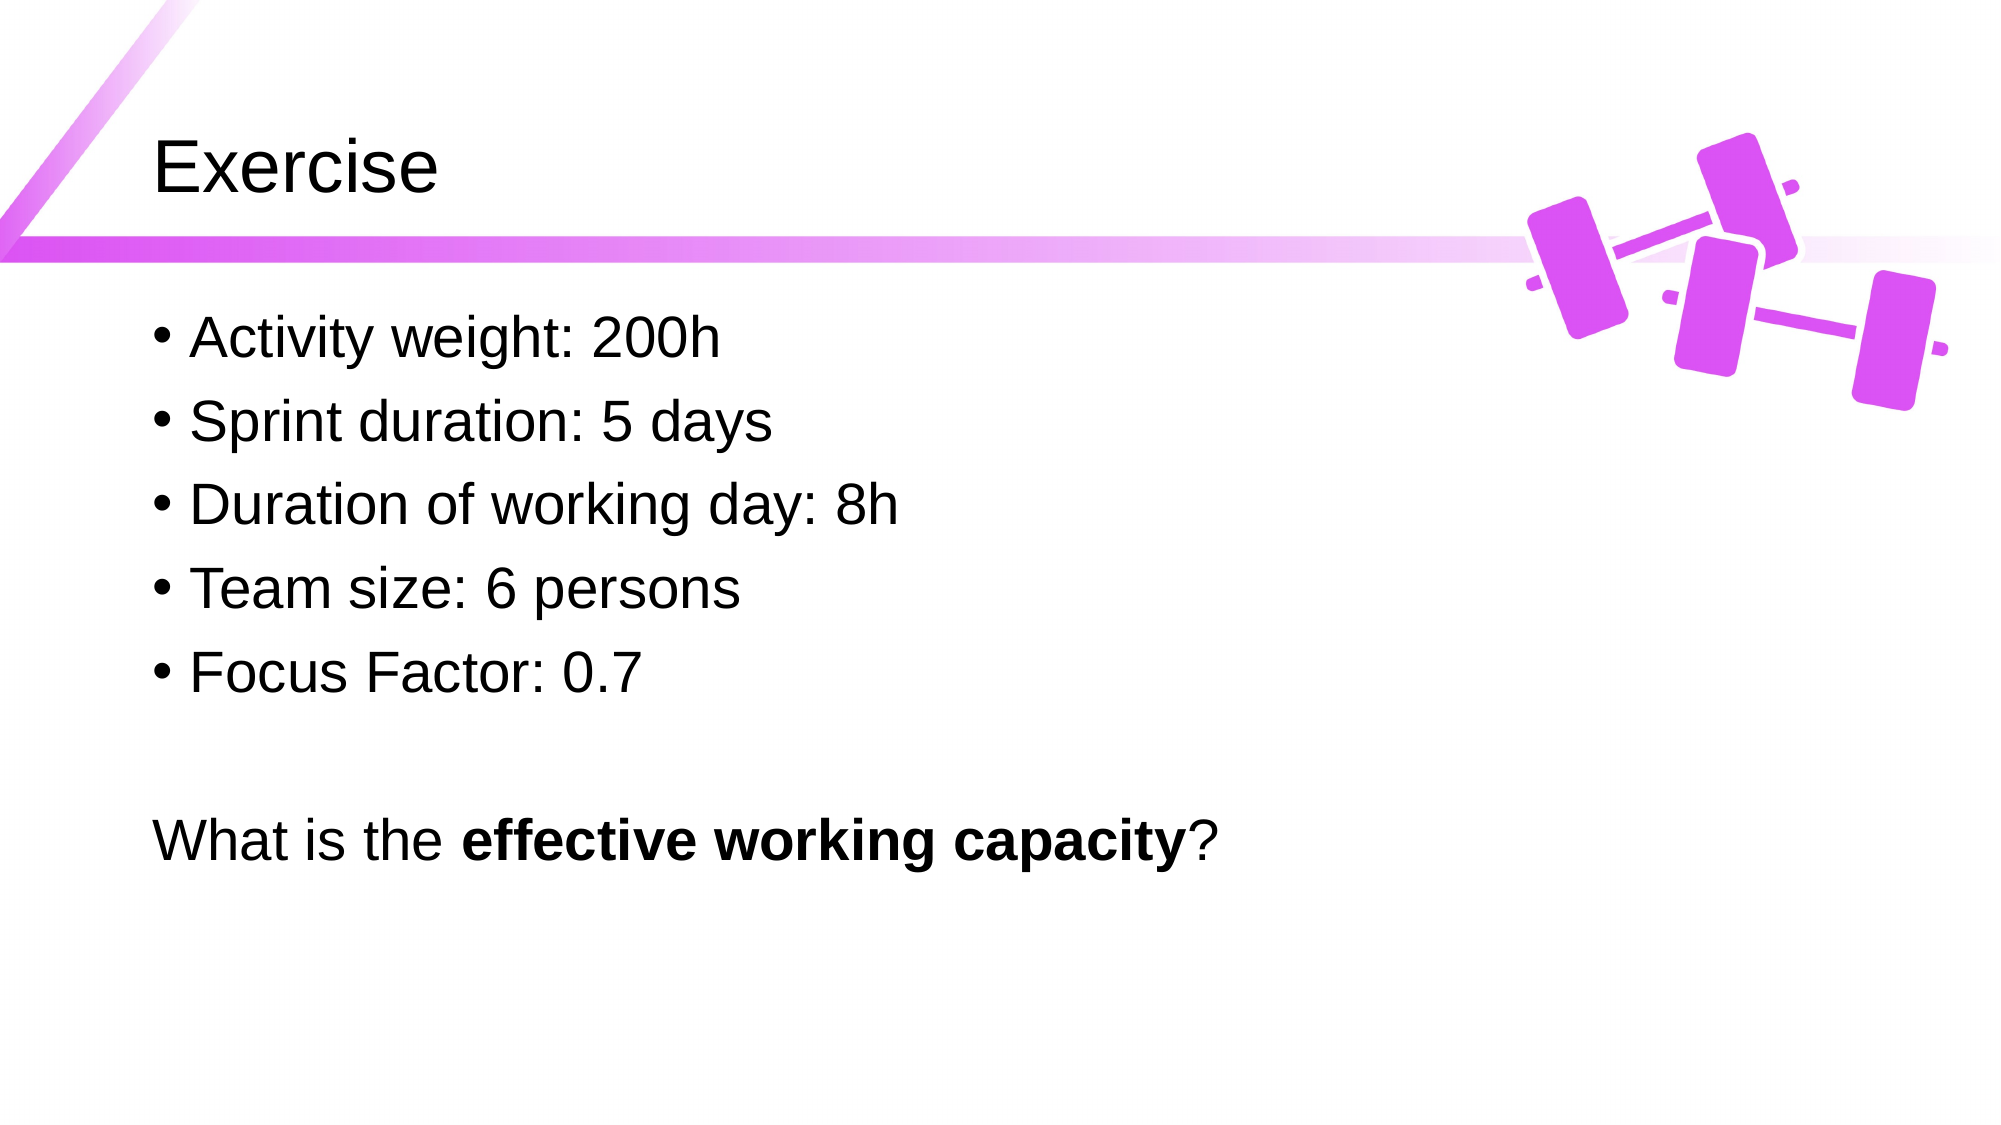

# Exercise
Activity weight: 200h
Sprint duration: 5 days
Duration of working day: 8h
Team size: 6 persons
Focus Factor: 0.7

What is the effective working capacity?